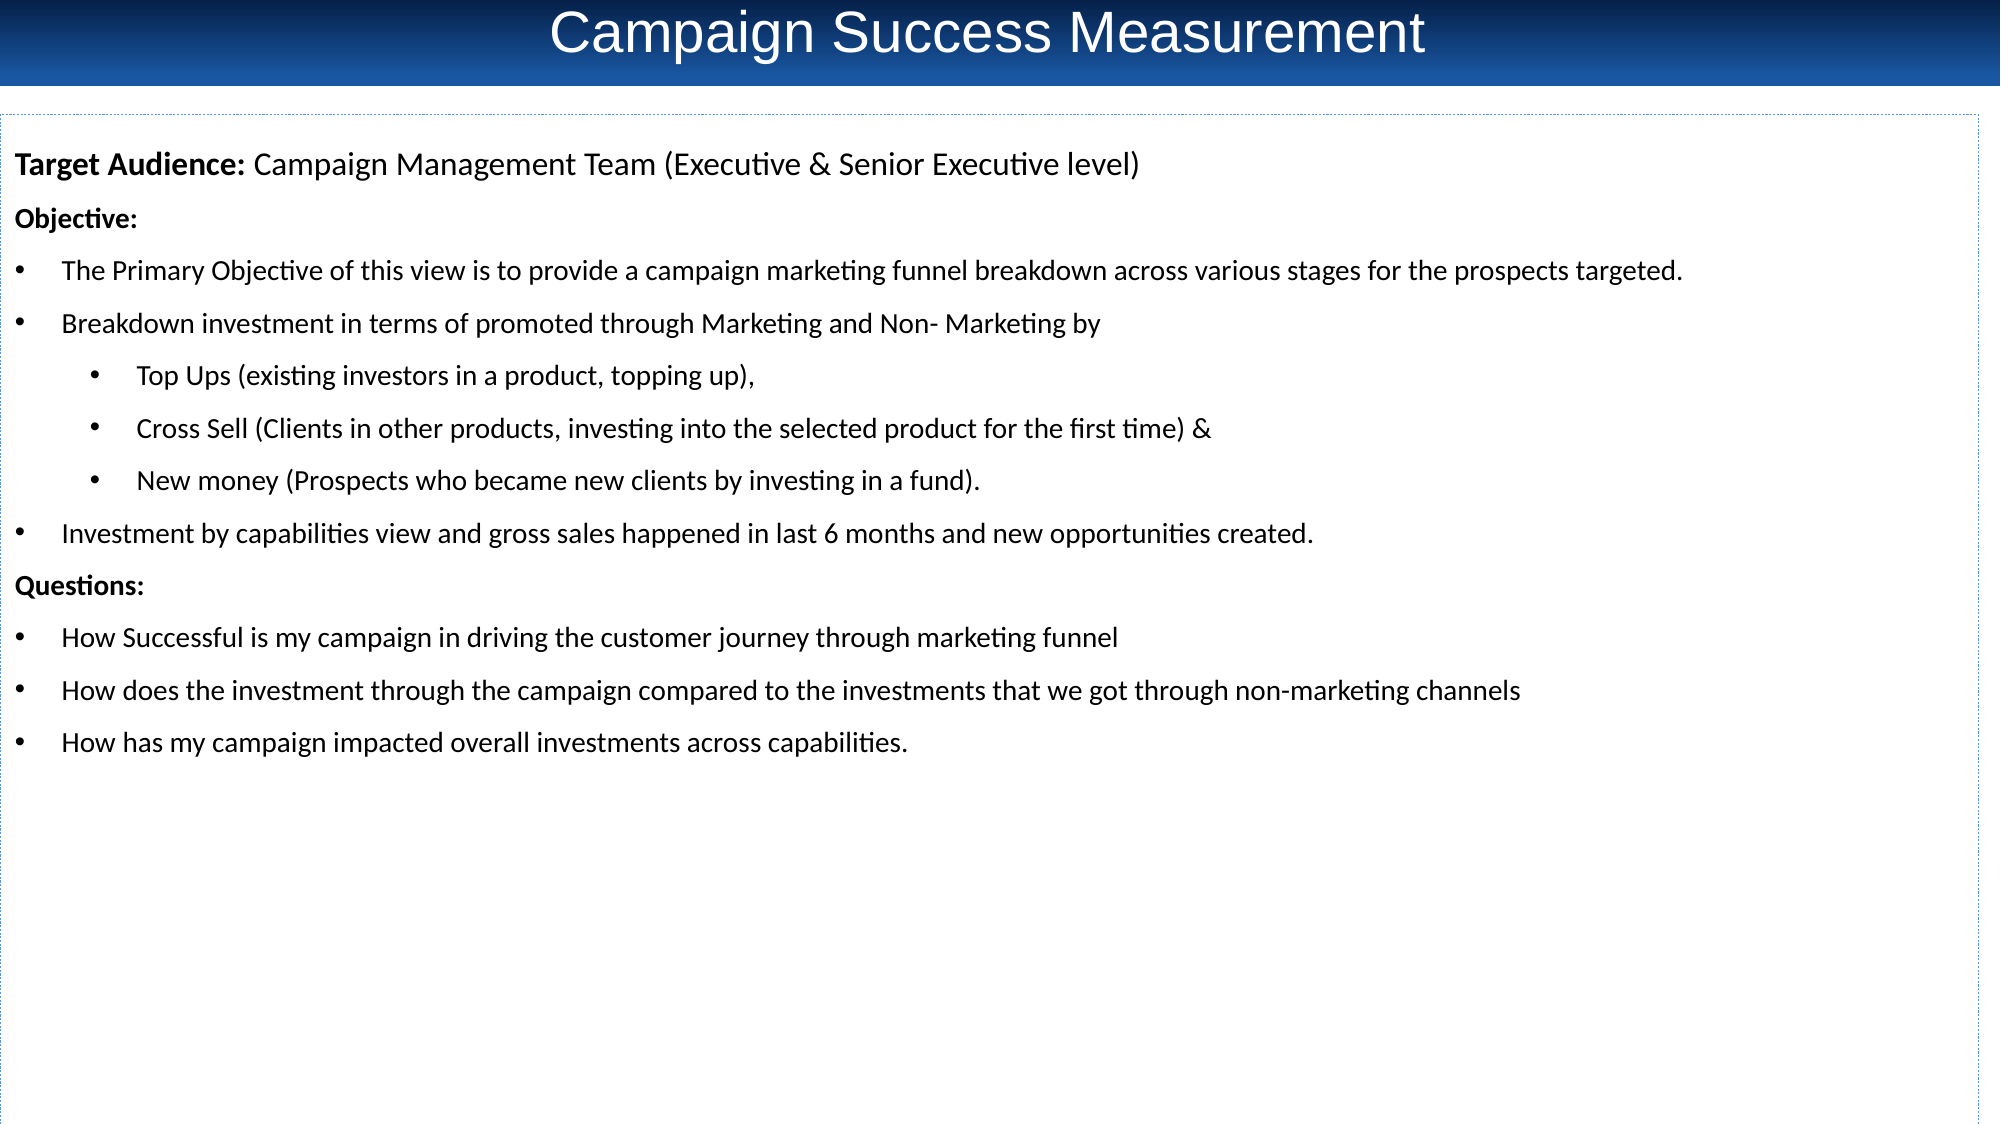

# Campaign Success Measurement
Target Audience: Campaign Management Team (Executive & Senior Executive level)
Objective:
The Primary Objective of this view is to provide a campaign marketing funnel breakdown across various stages for the prospects targeted.
Breakdown investment in terms of promoted through Marketing and Non- Marketing by
Top Ups (existing investors in a product, topping up),
Cross Sell (Clients in other products, investing into the selected product for the first time) &
New money (Prospects who became new clients by investing in a fund).
Investment by capabilities view and gross sales happened in last 6 months and new opportunities created.
Questions:
How Successful is my campaign in driving the customer journey through marketing funnel
How does the investment through the campaign compared to the investments that we got through non-marketing channels
How has my campaign impacted overall investments across capabilities.